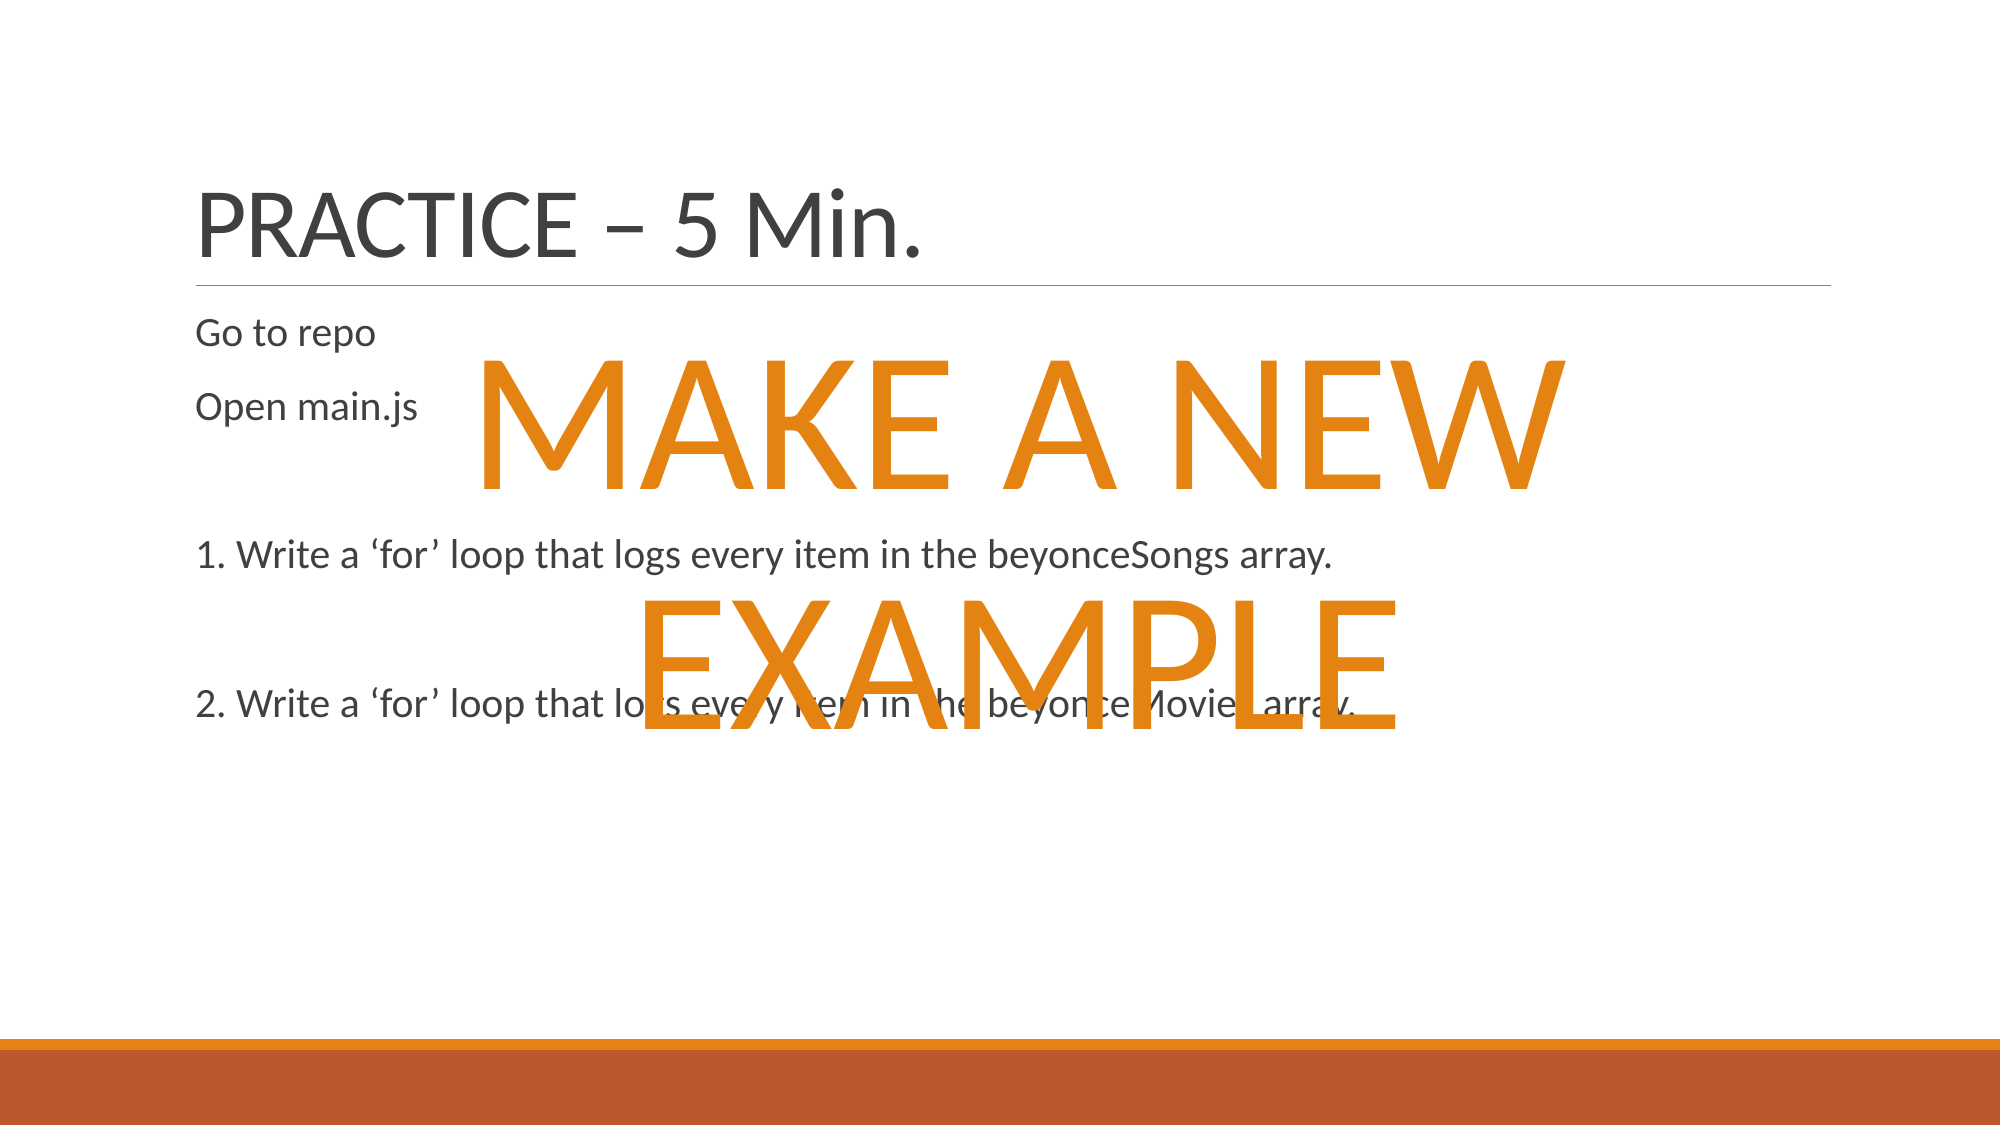

# PRACTICE – 5 Min.
MAKE A NEW EXAMPLE
Go to repo
Open main.js

1. Write a ‘for’ loop that logs every item in the beyonceSongs array.

2. Write a ‘for’ loop that logs every item in the beyonceMovies array.